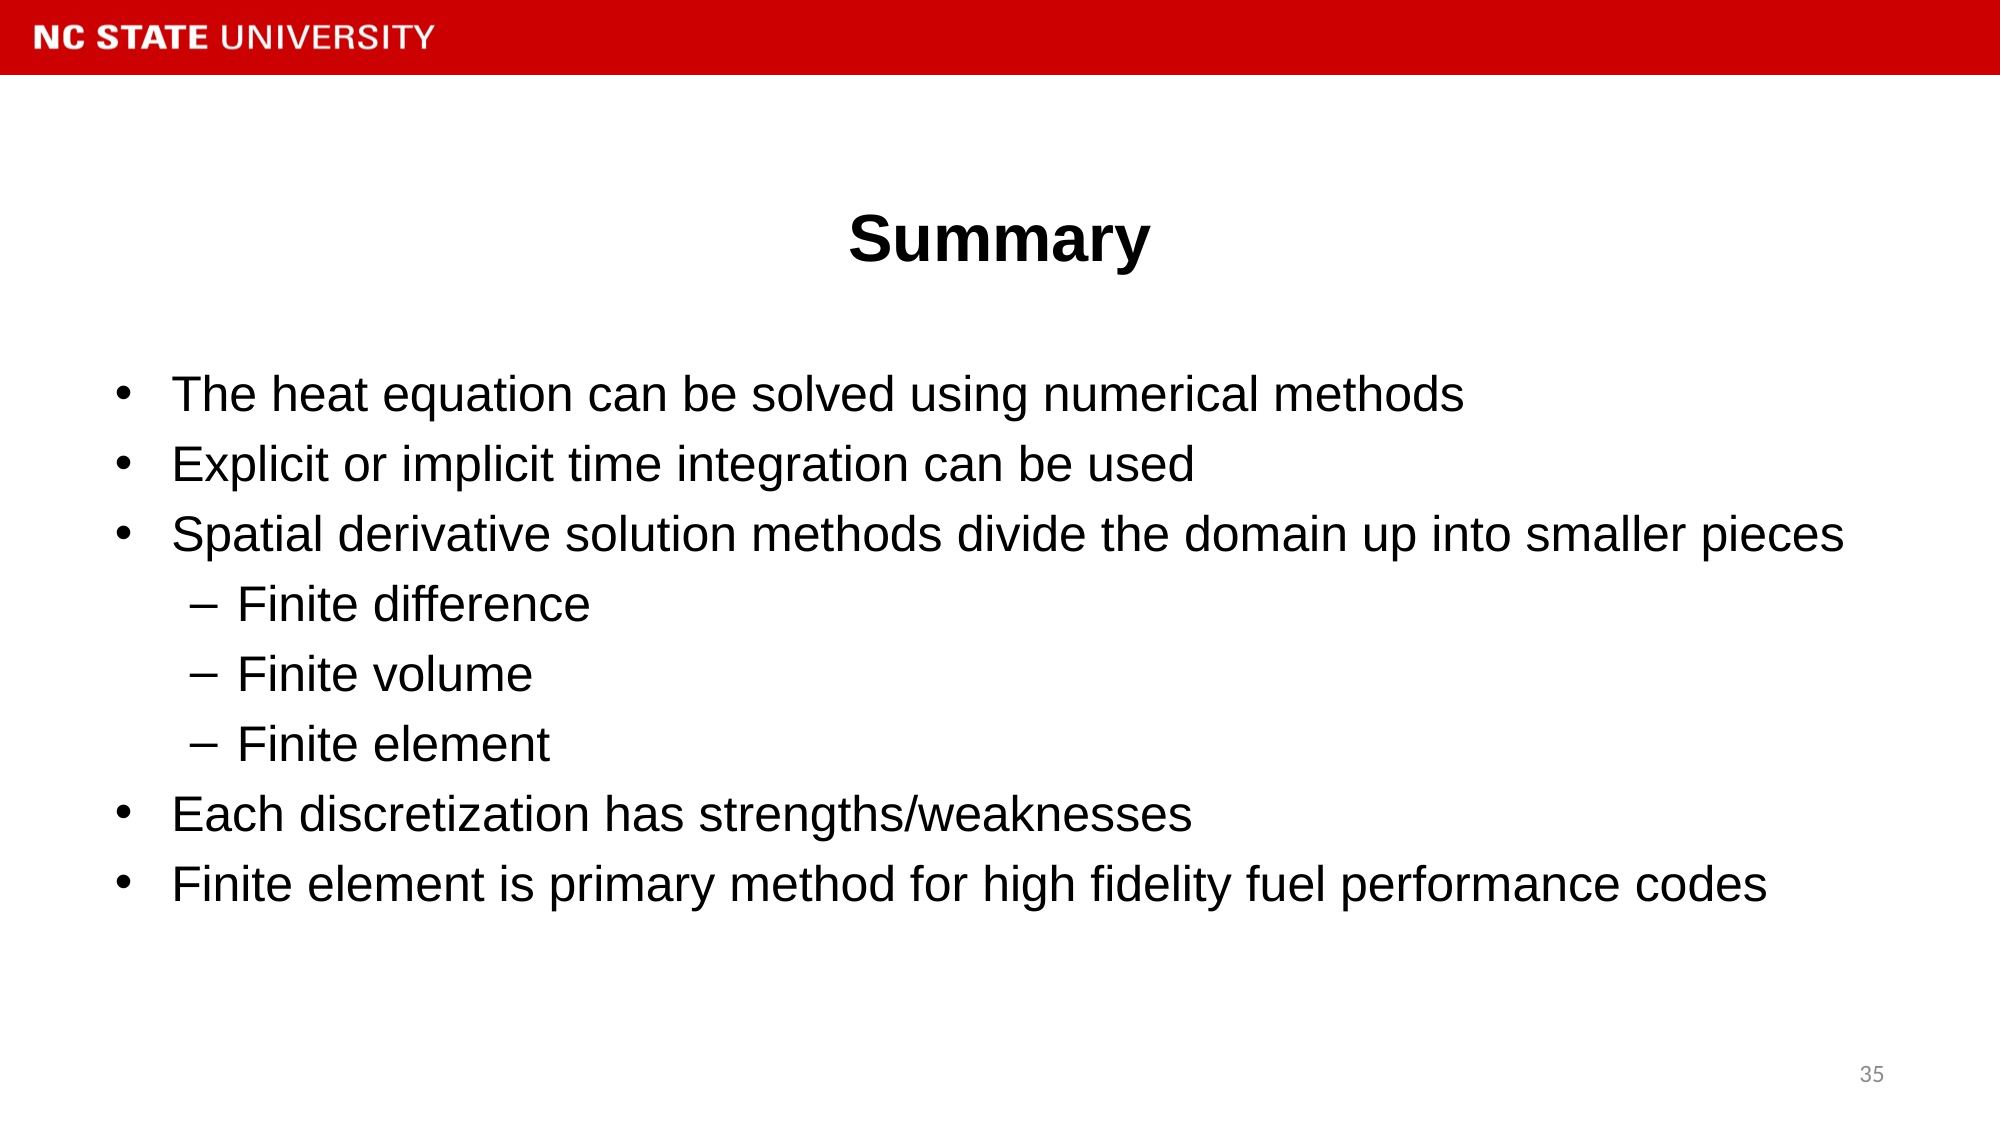

# Summary
The heat equation can be solved using numerical methods
Explicit or implicit time integration can be used
Spatial derivative solution methods divide the domain up into smaller pieces
Finite difference
Finite volume
Finite element
Each discretization has strengths/weaknesses
Finite element is primary method for high fidelity fuel performance codes
35